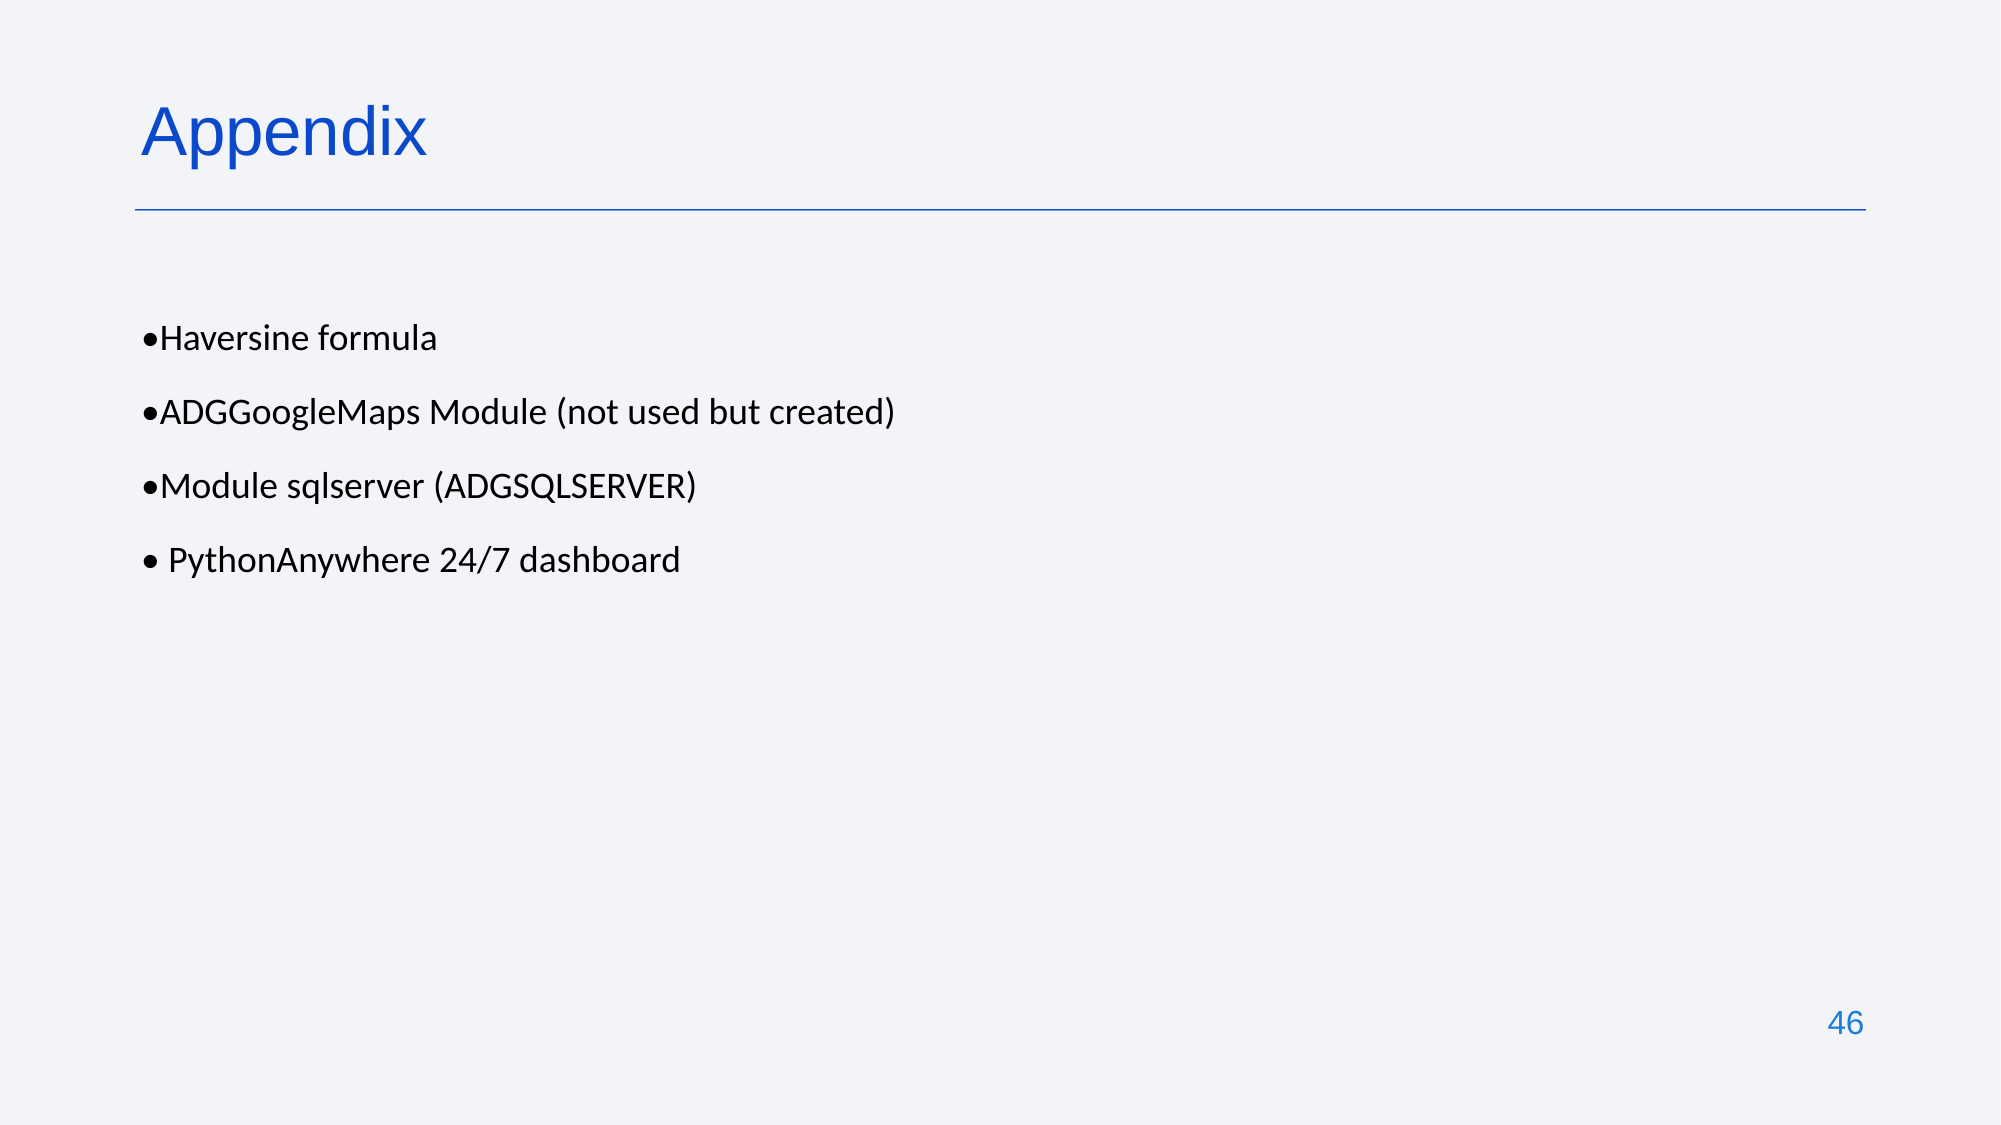

Appendix
•Haversine formula
•ADGGoogleMaps Module (not used but created)
•Module sqlserver (ADGSQLSERVER)
• PythonAnywhere 24/7 dashboard
46